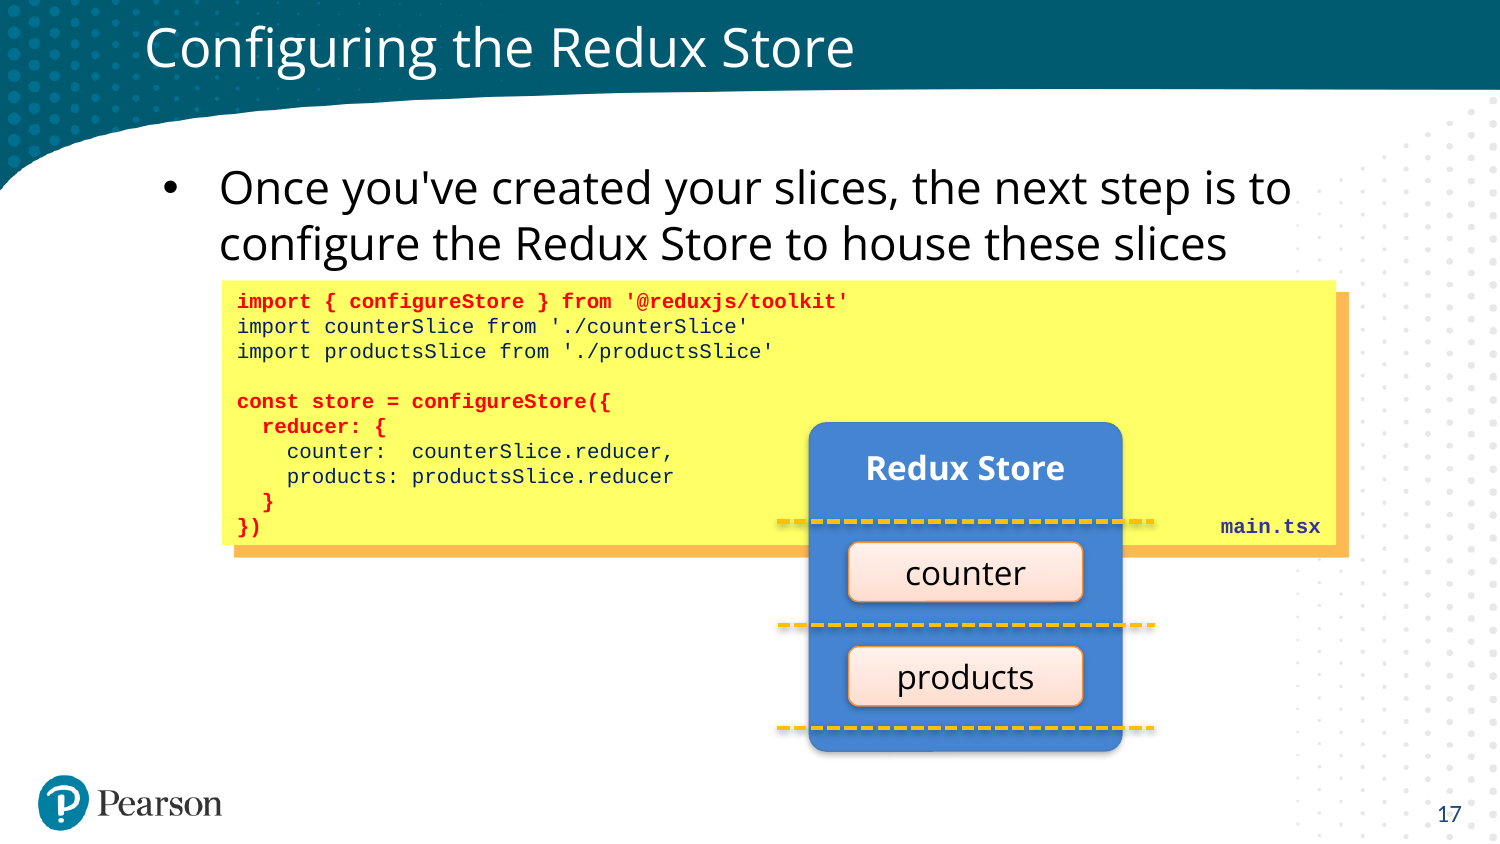

# Configuring the Redux Store
Once you've created your slices, the next step is to configure the Redux Store to house these slices

import { configureStore } from '@reduxjs/toolkit'
import counterSlice from './counterSlice'
import productsSlice from './productsSlice'

const store = configureStore({
  reducer: {
    counter:  counterSlice.reducer,
    products: productsSlice.reducer
  }
})
Redux Store

main.tsx
counter
products
17